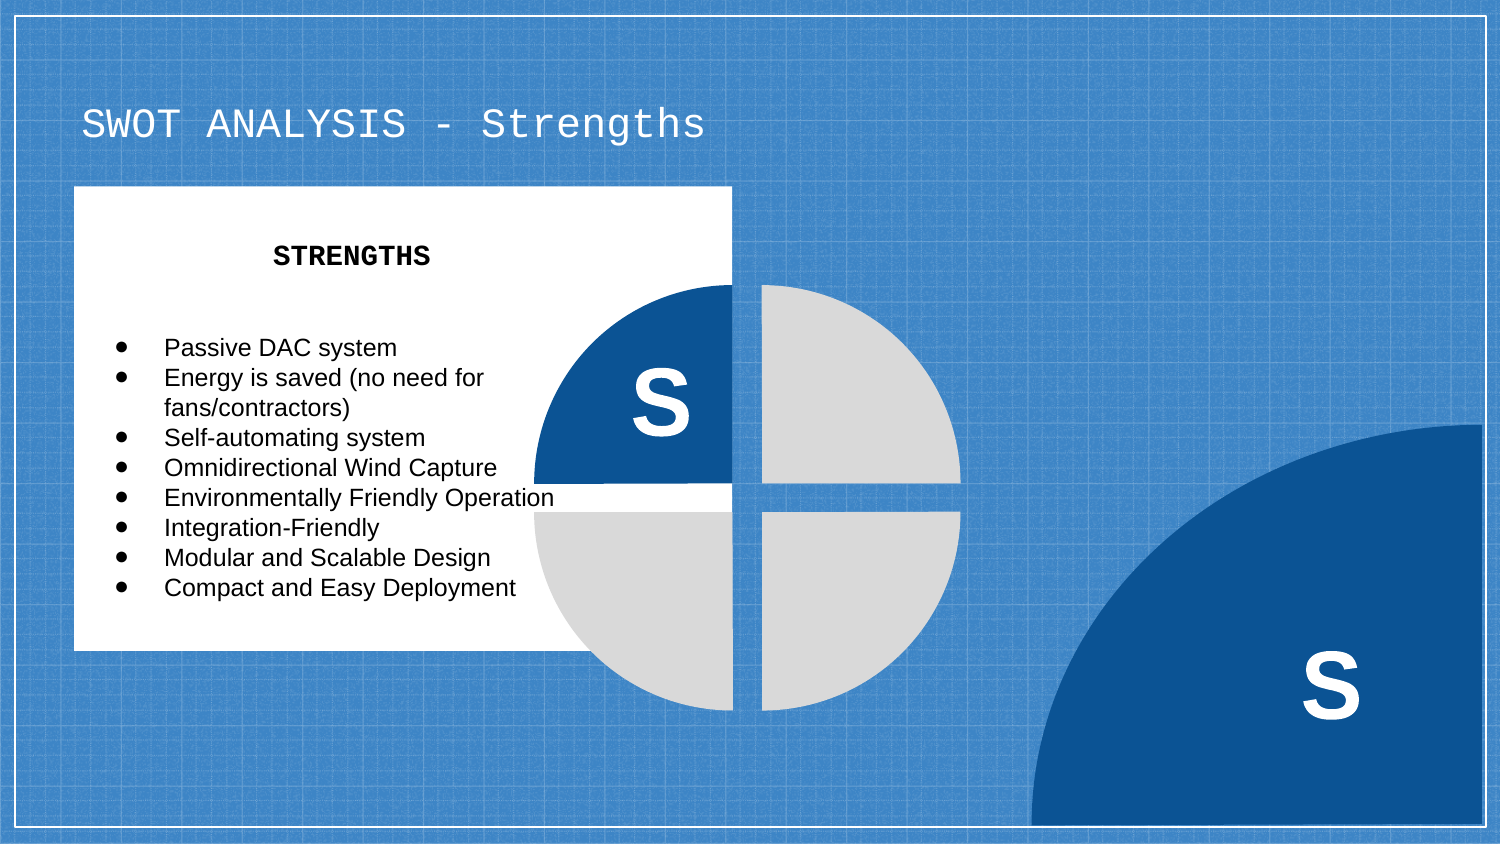

# SWOT ANALYSIS - Strengths
STRENGTHS

Passive DAC system
Energy is saved (no need for fans/contractors)
Self-automating system
Omnidirectional Wind Capture
Environmentally Friendly Operation
Integration-Friendly
Modular and Scalable Design
Compact and Easy Deployment

S

S
15